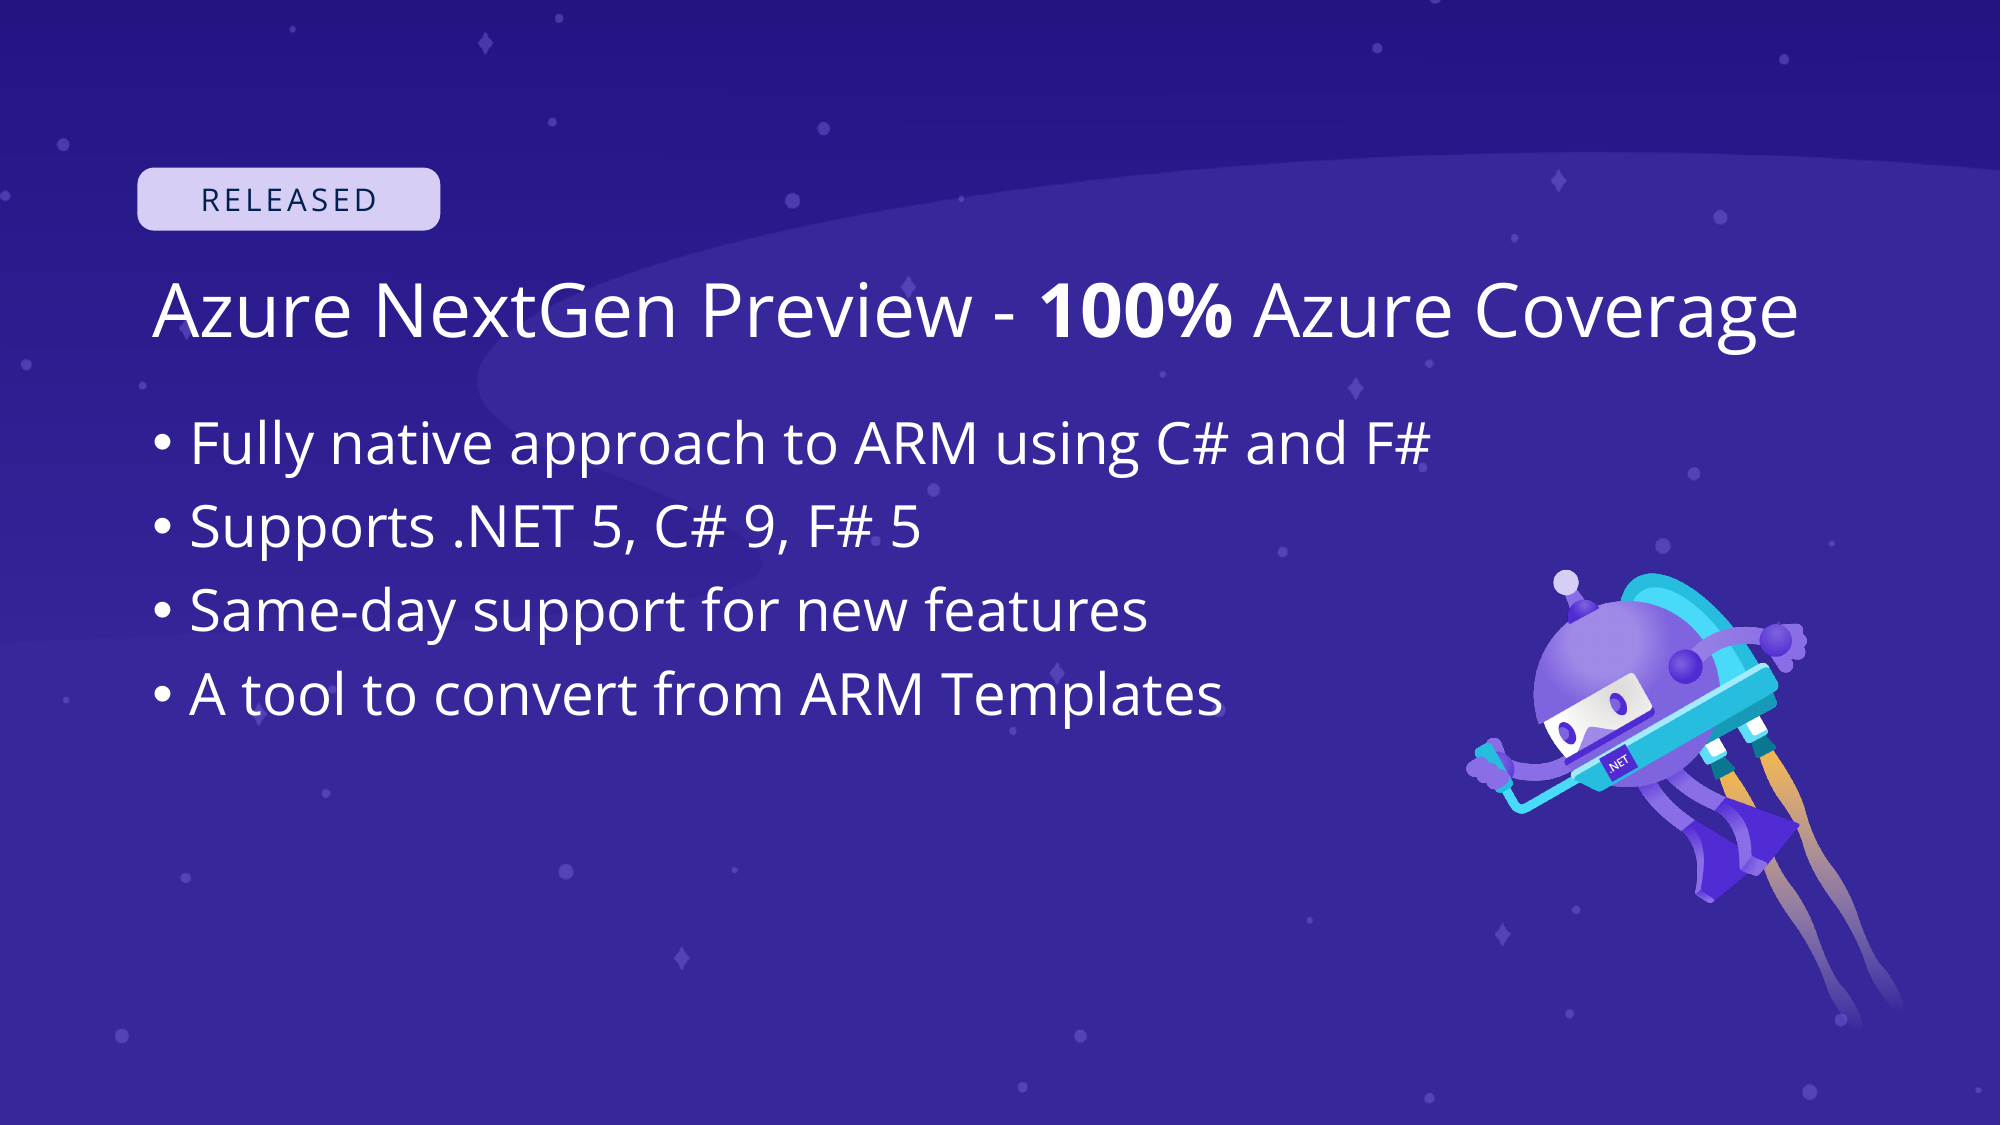

# Azure NextGen Preview - 100% Azure Coverage
Fully native approach to ARM using C# and F#
Supports .NET 5, C# 9, F# 5
Same-day support for new features
A tool to convert from ARM Templates